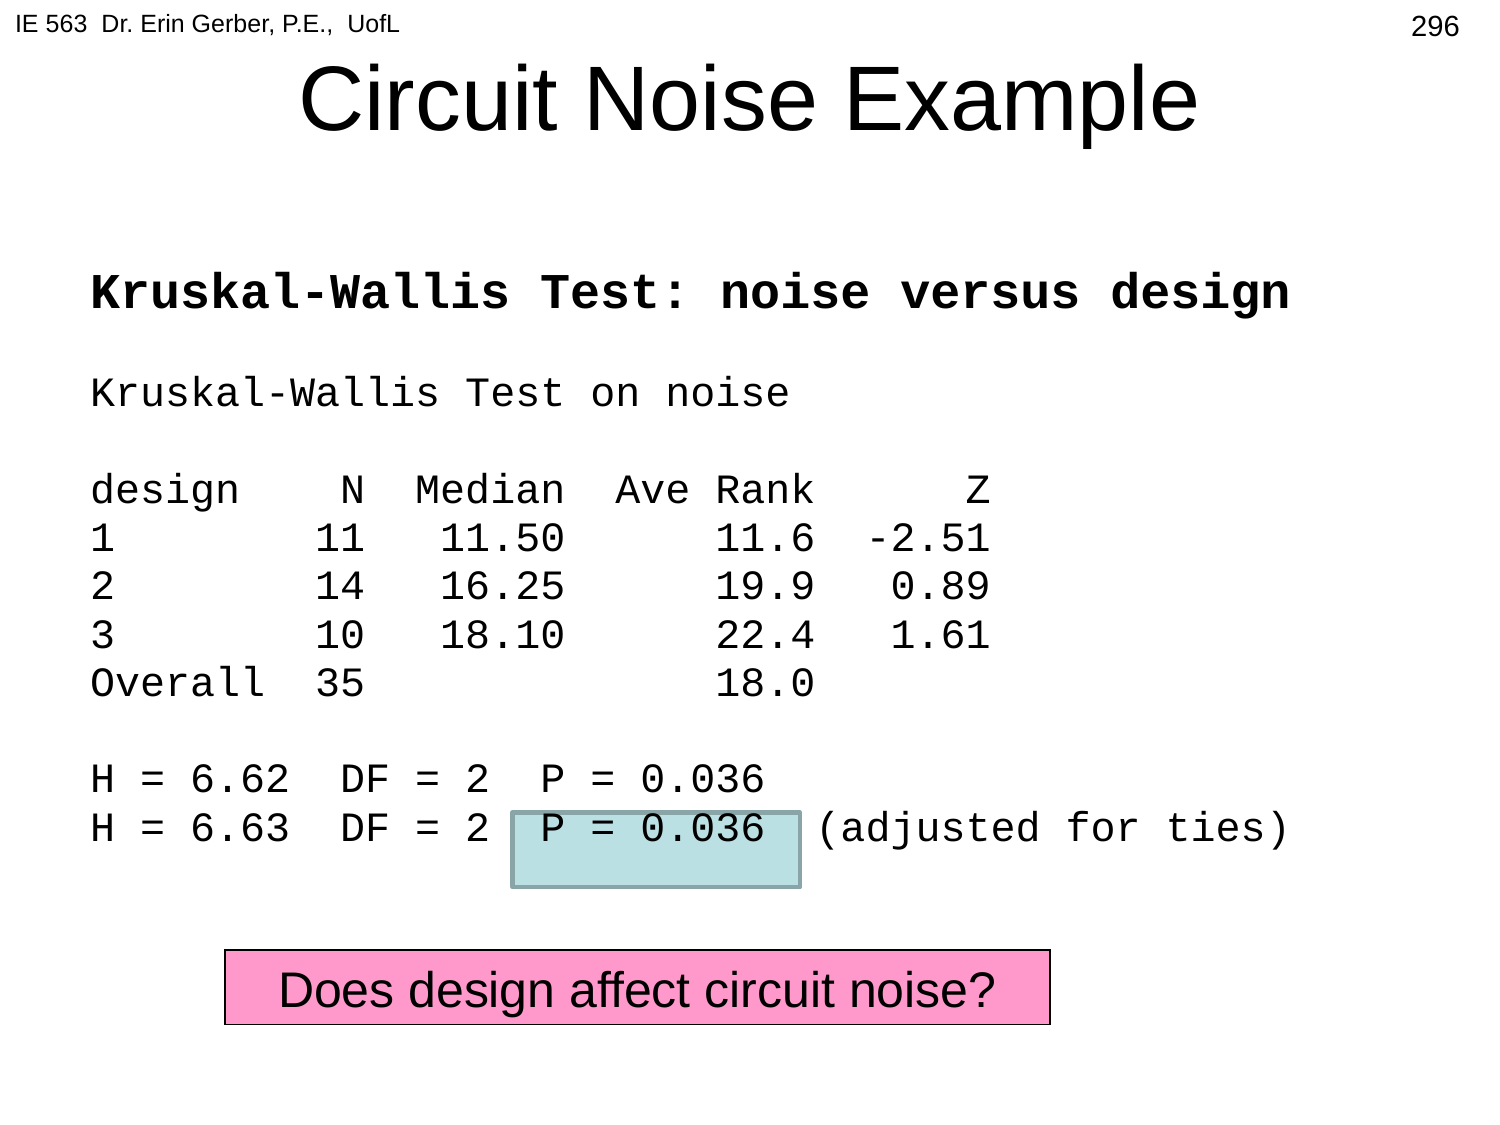

IE 563  Dr. Erin Gerber, P.E.,  UofL
# Circuit Noise Example
296
Kruskal-Wallis Test: noise versus design

Kruskal-Wallis Test on noise

design    N  Median  Ave Rank      Z
1        11   11.50      11.6  -2.51
2        14   16.25      19.9   0.89
3        10   18.10      22.4   1.61
Overall  35              18.0

H = 6.62  DF = 2  P = 0.036
H = 6.63  DF = 2  P = 0.036  (adjusted for ties)

Does design affect circuit noise?